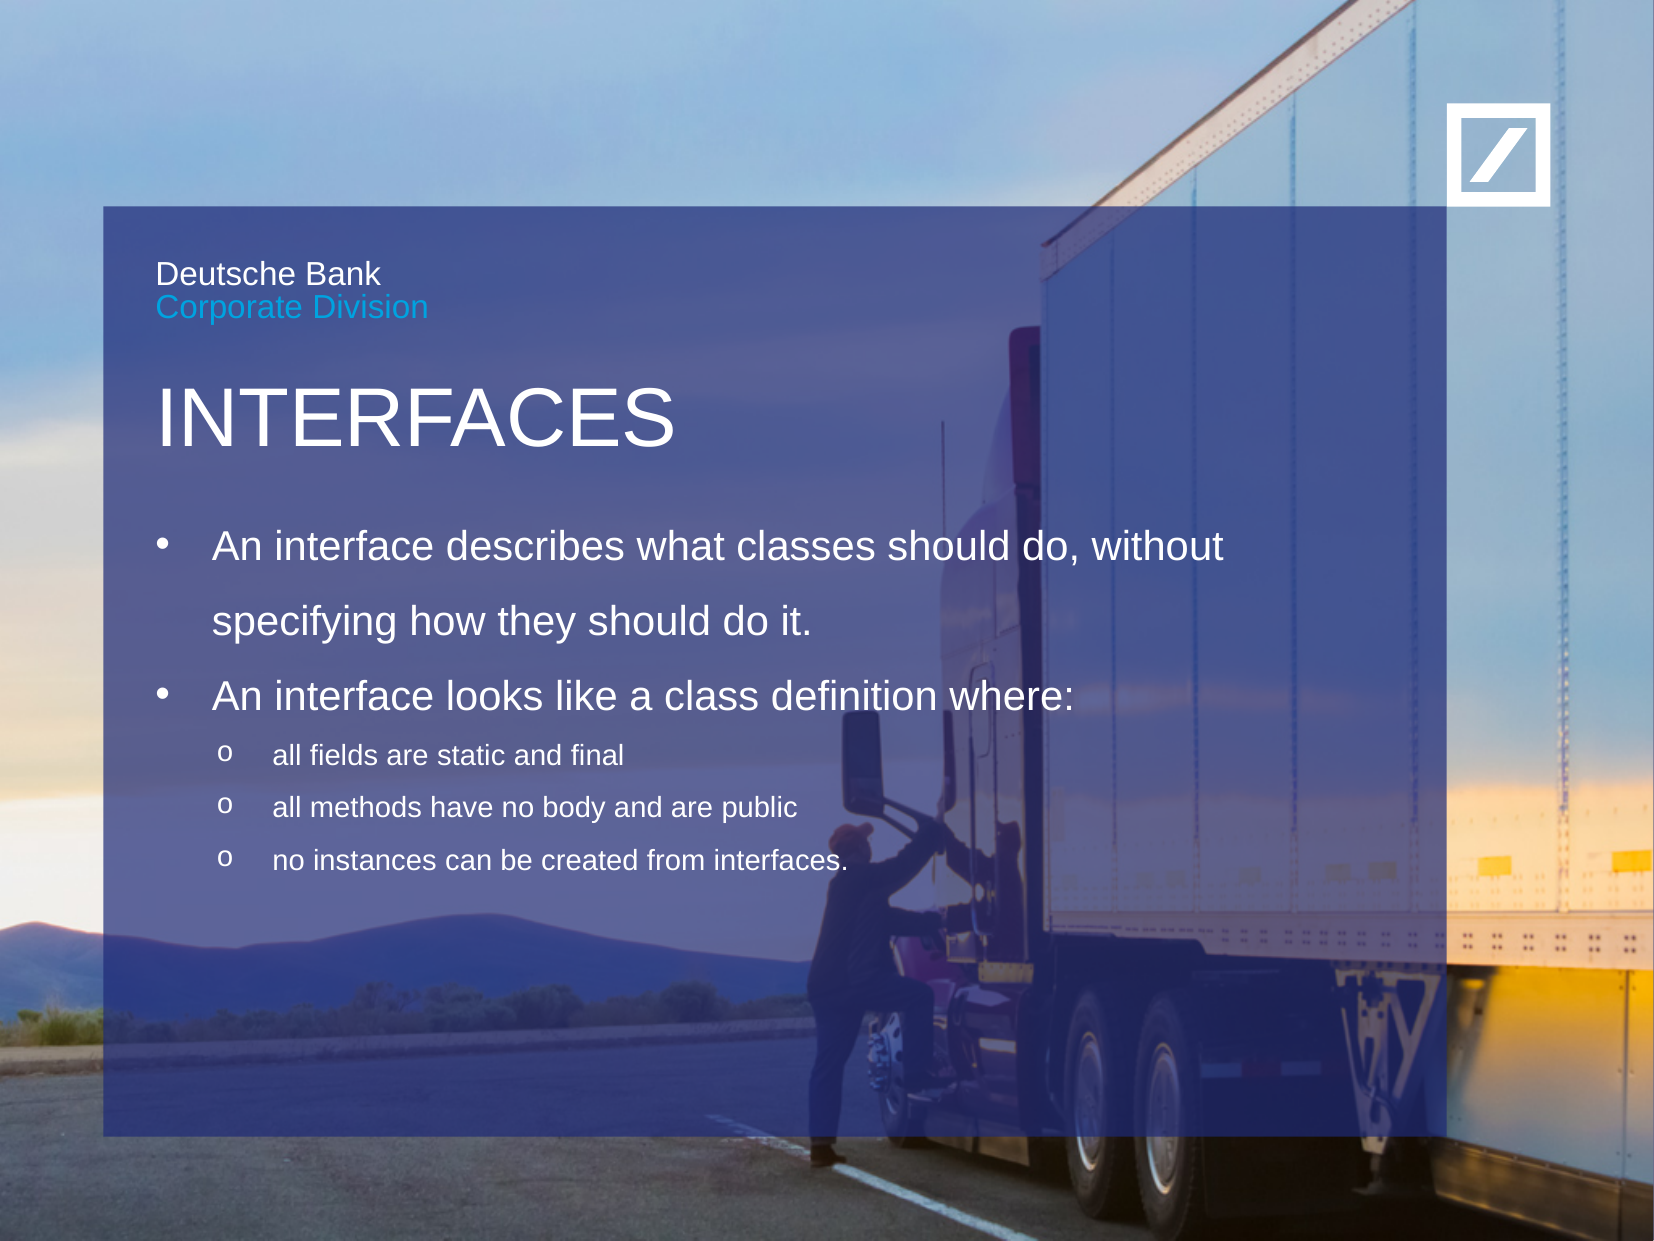

INTERFACES
An interface describes what classes should do, without specifying how they should do it.
An interface looks like a class definition where:
all fields are static and final
all methods have no body and are public
no instances can be created from interfaces.